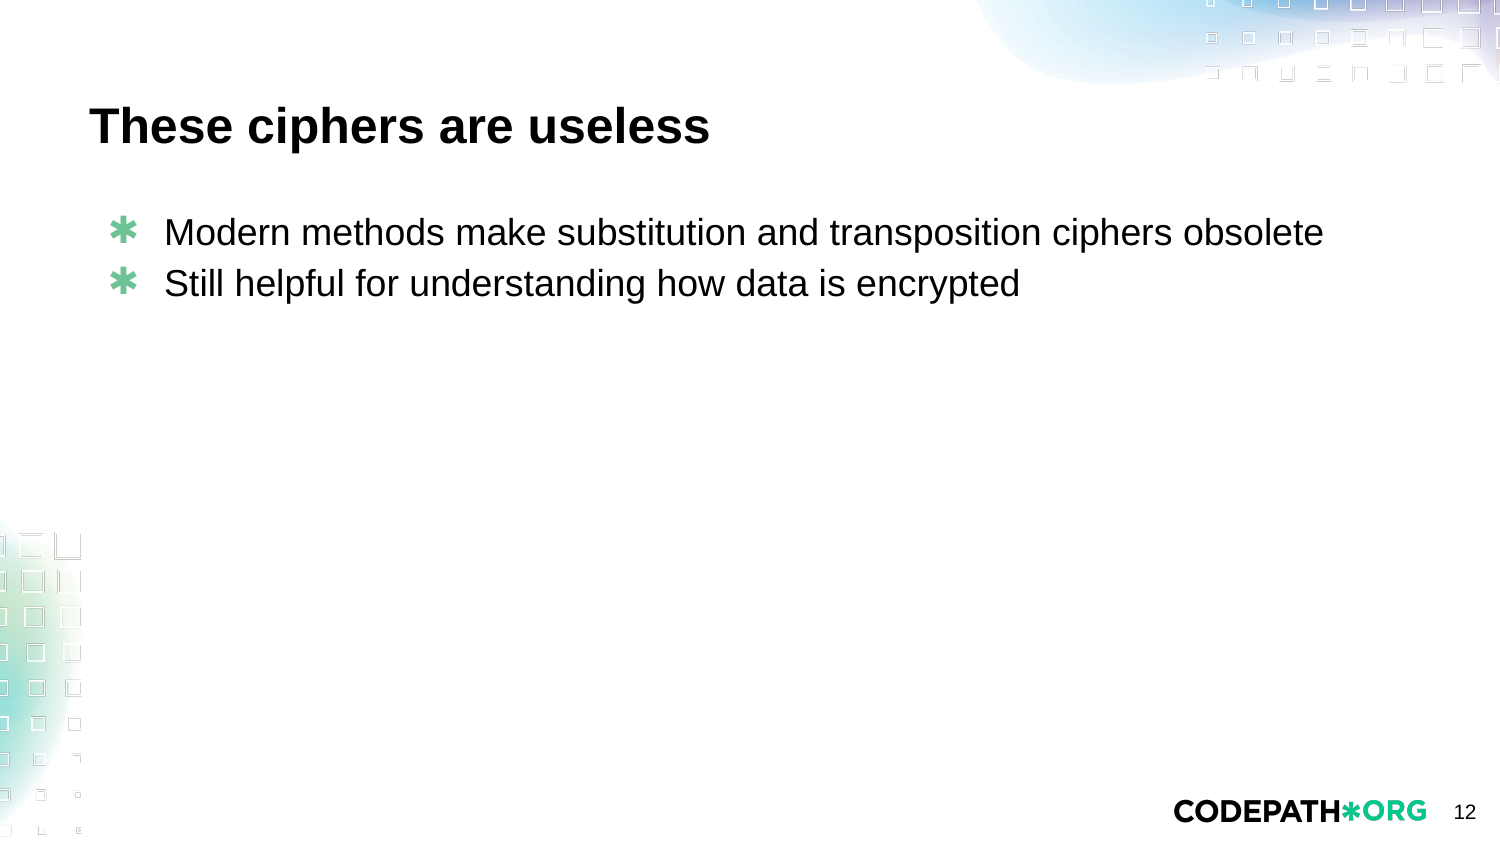

# These ciphers are useless
Modern methods make substitution and transposition ciphers obsolete
Still helpful for understanding how data is encrypted
12